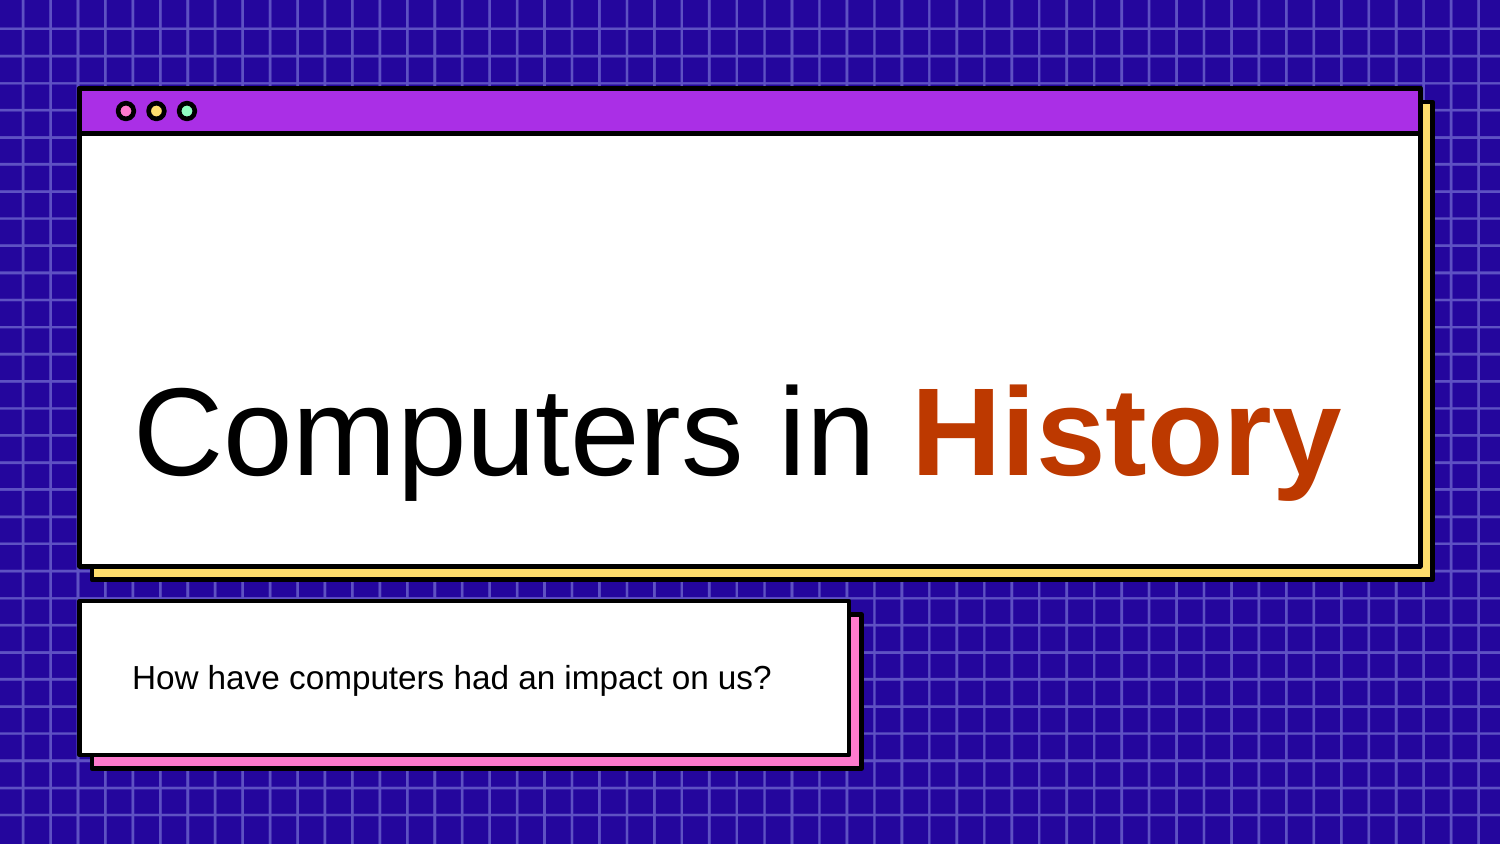

# Computers in History
How have computers had an impact on us?